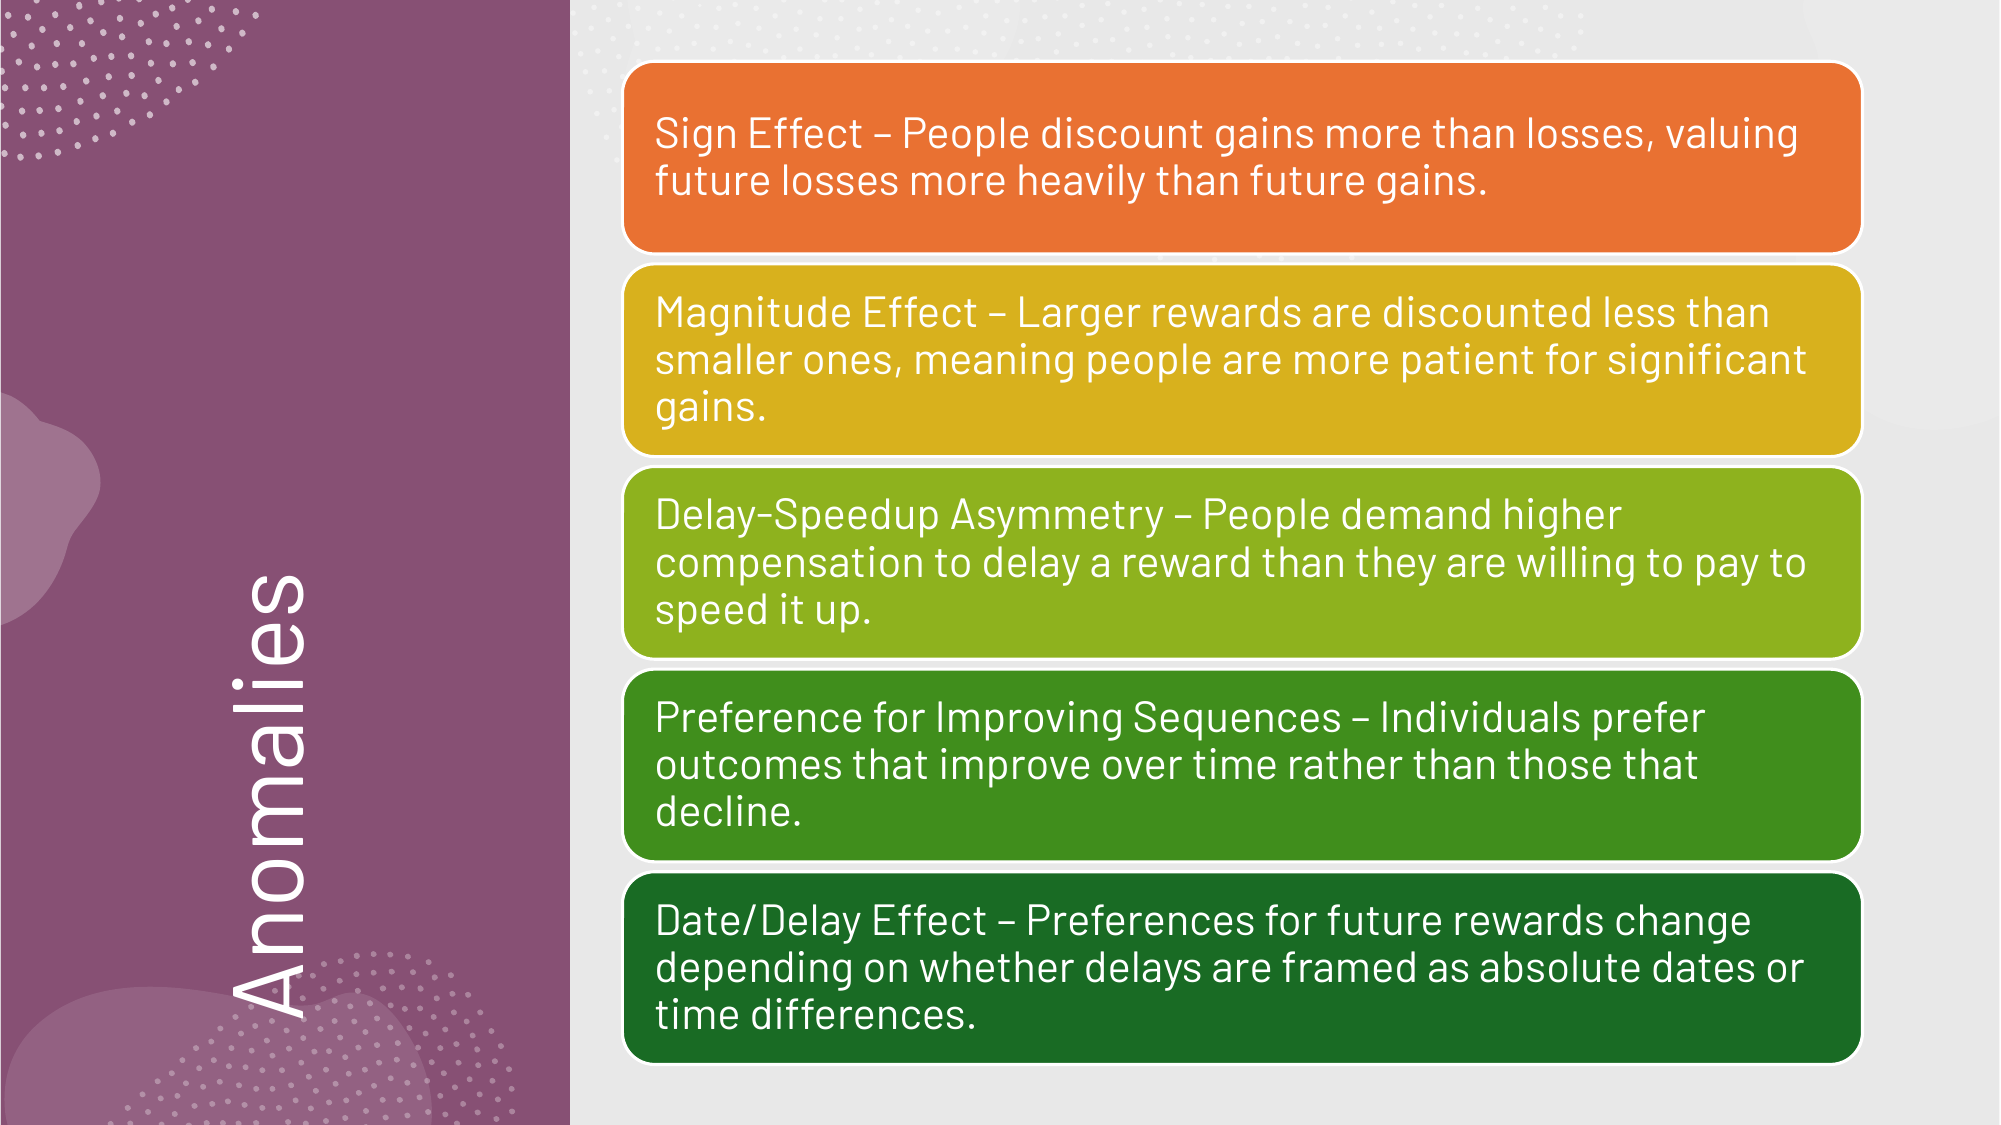

Sign Effect – People discount gains more than losses, valuing future losses more heavily than future gains.
Magnitude Effect – Larger rewards are discounted less than smaller ones, meaning people are more patient for significant gains.
Delay-Speedup Asymmetry – People demand higher compensation to delay a reward than they are willing to pay to speed it up.
Preference for Improving Sequences – Individuals prefer outcomes that improve over time rather than those that decline.
Date/Delay Effect – Preferences for future rewards change depending on whether delays are framed as absolute dates or time differences.
Anomalies